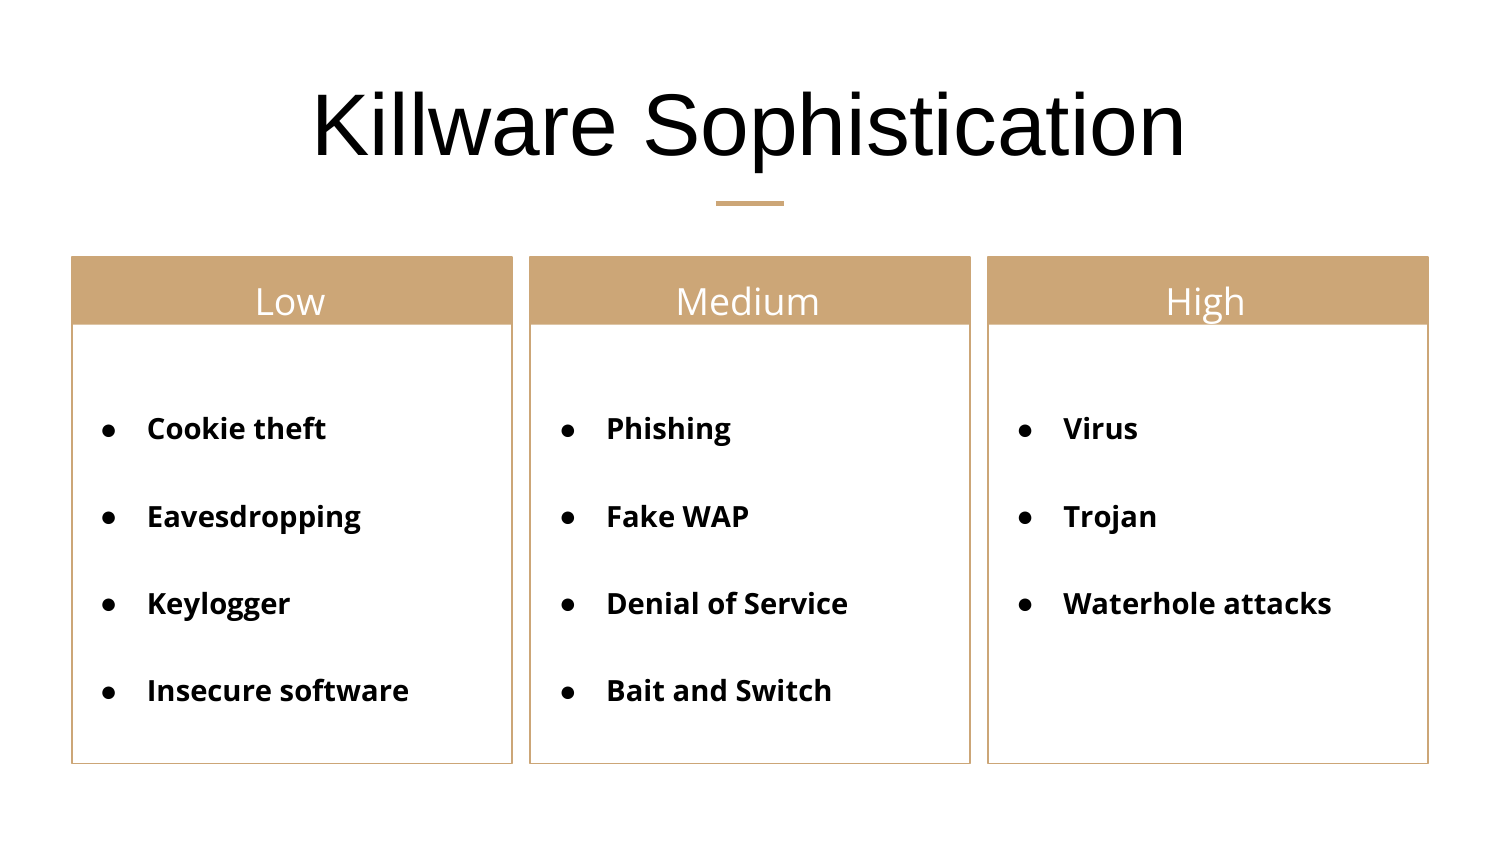

# Killware Sophistication
Low
Medium
High

Cookie theft
Eavesdropping
Keylogger
Insecure software

Phishing
Fake WAP
Denial of Service
Bait and Switch

Virus
Trojan
Waterhole attacks